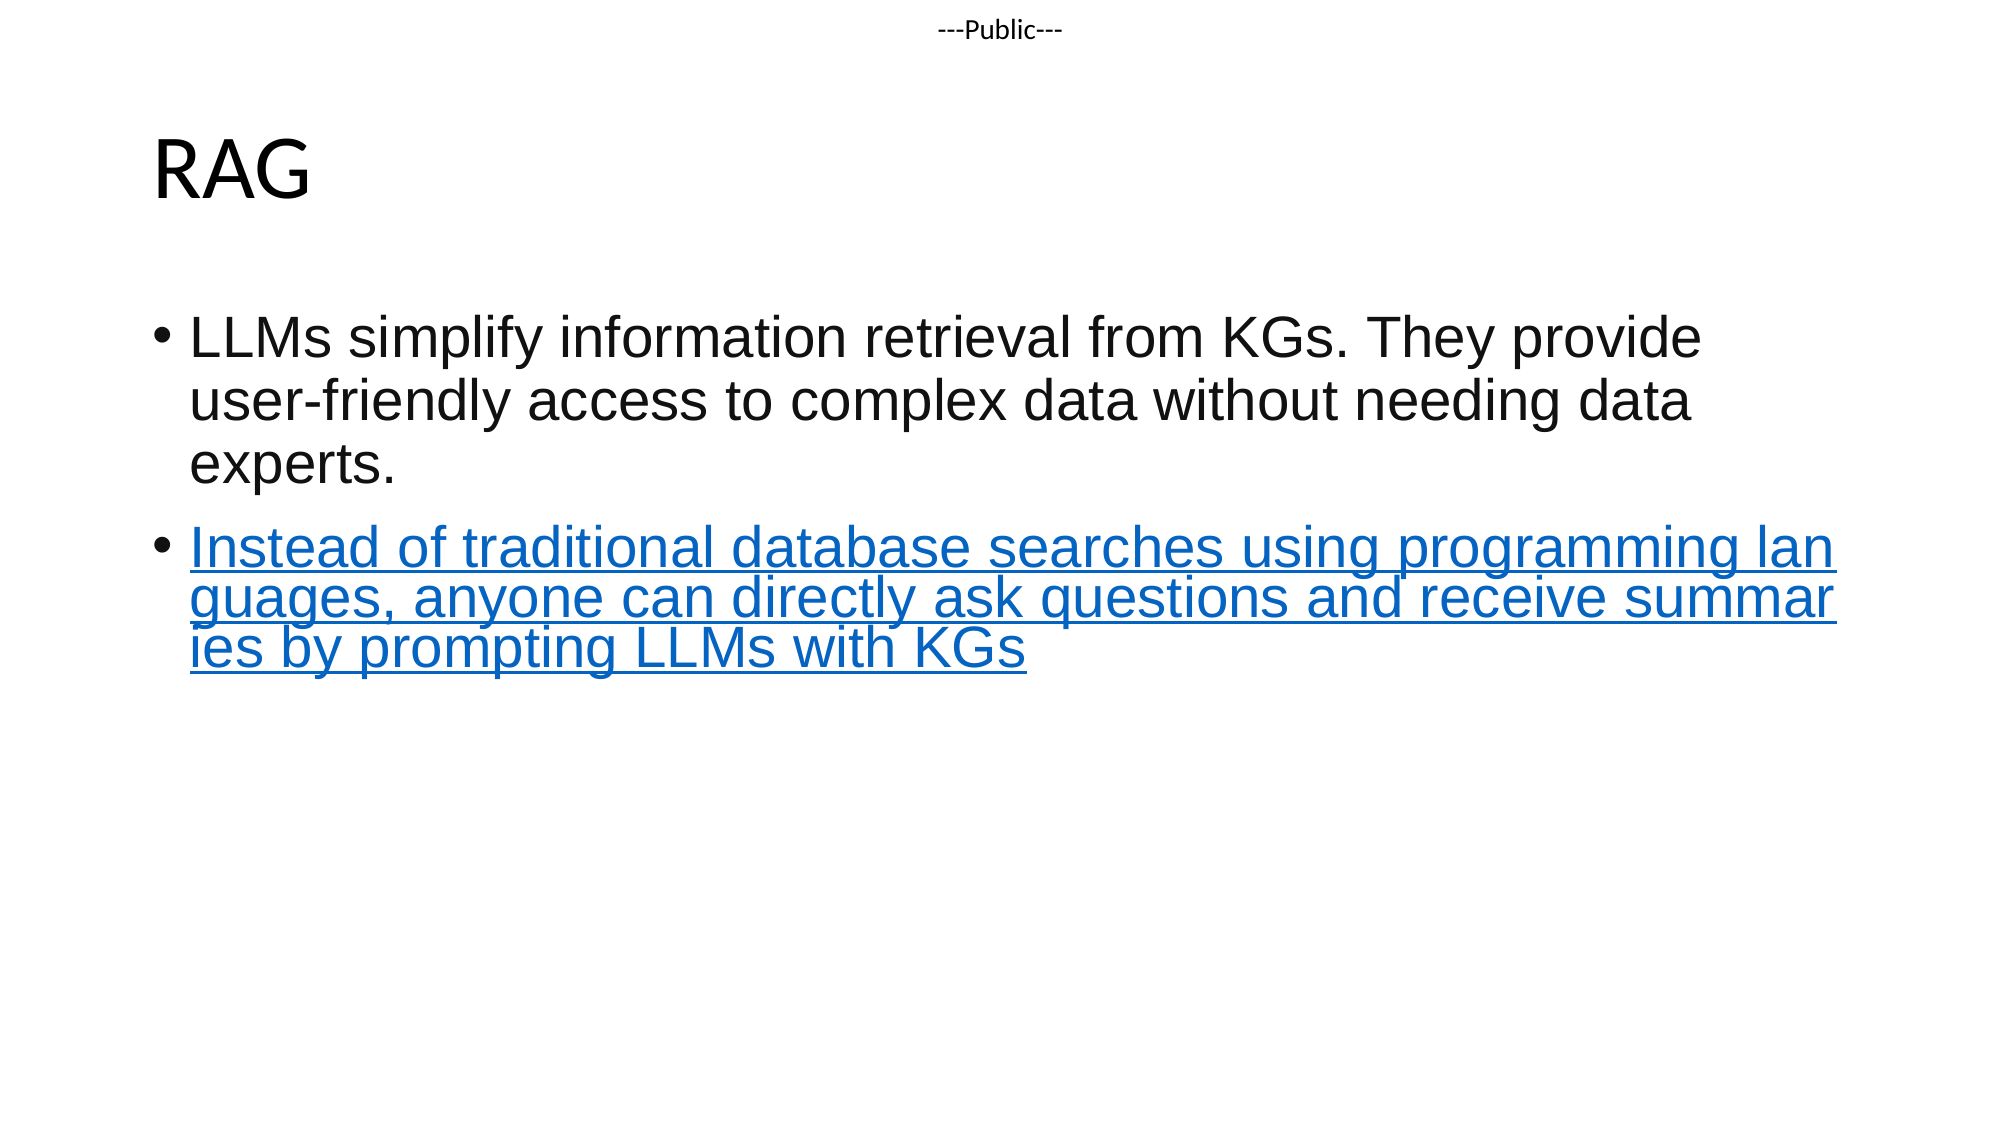

# RAG
LLMs simplify information retrieval from KGs. They provide user-friendly access to complex data without needing data experts.
Instead of traditional database searches using programming languages, anyone can directly ask questions and receive summaries by prompting LLMs with KGs